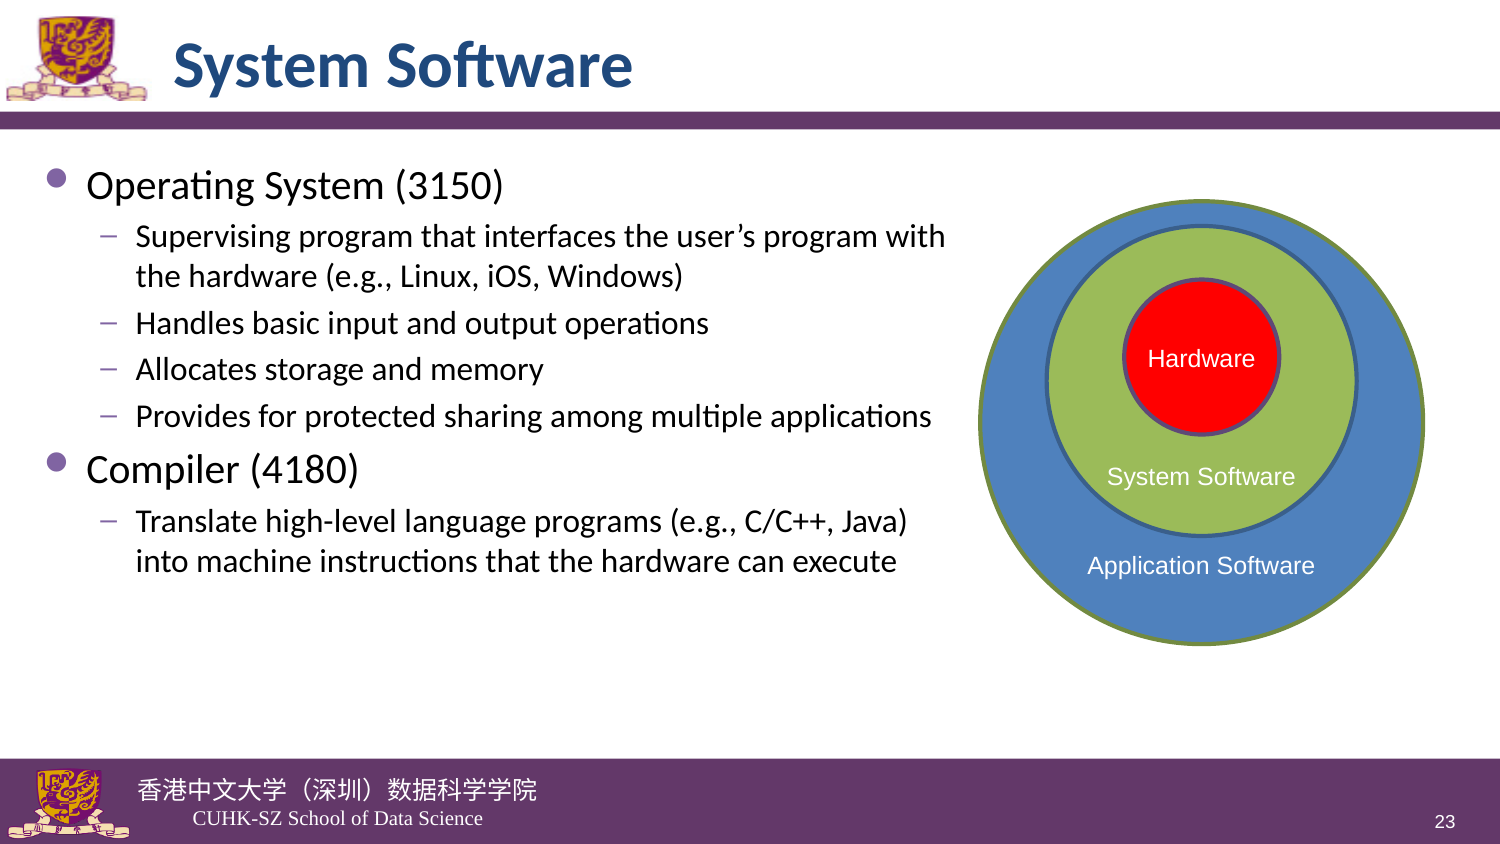

# System Software
Operating System (3150)
Supervising program that interfaces the user’s program with the hardware (e.g., Linux, iOS, Windows)
Handles basic input and output operations
Allocates storage and memory
Provides for protected sharing among multiple applications
Compiler (4180)
Translate high-level language programs (e.g., C/C++, Java) into machine instructions that the hardware can execute
Application Software
System Software
Hardware
23